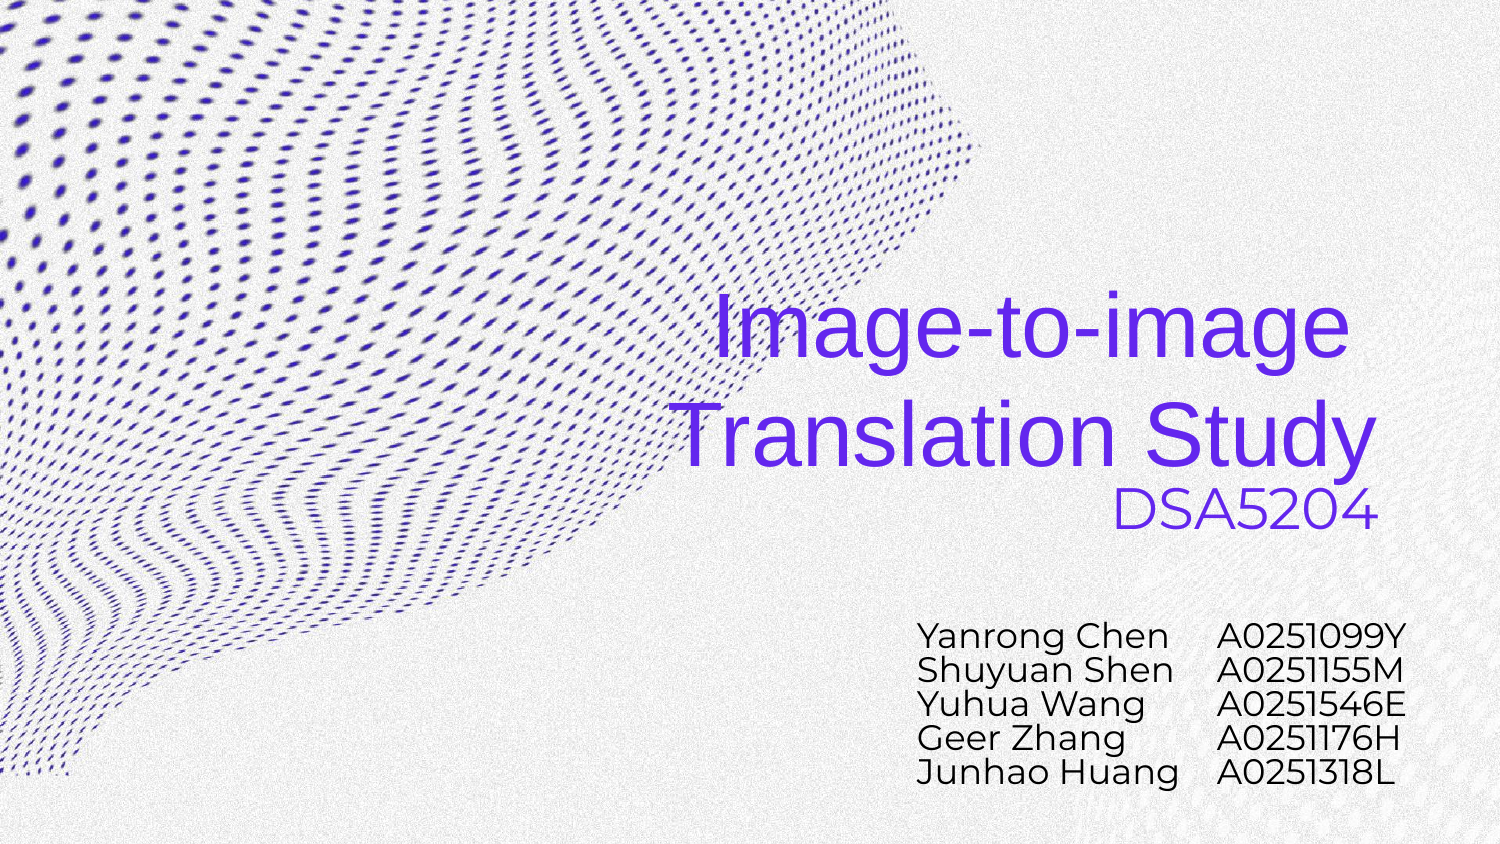

# Image-to-image
Translation Study
DSA5204
Yanrong Chen	A0251099Y
Shuyuan Shen	A0251155M
Yuhua Wang 	A0251546E
Geer Zhang       	A0251176H
Junhao Huang  	A0251318L